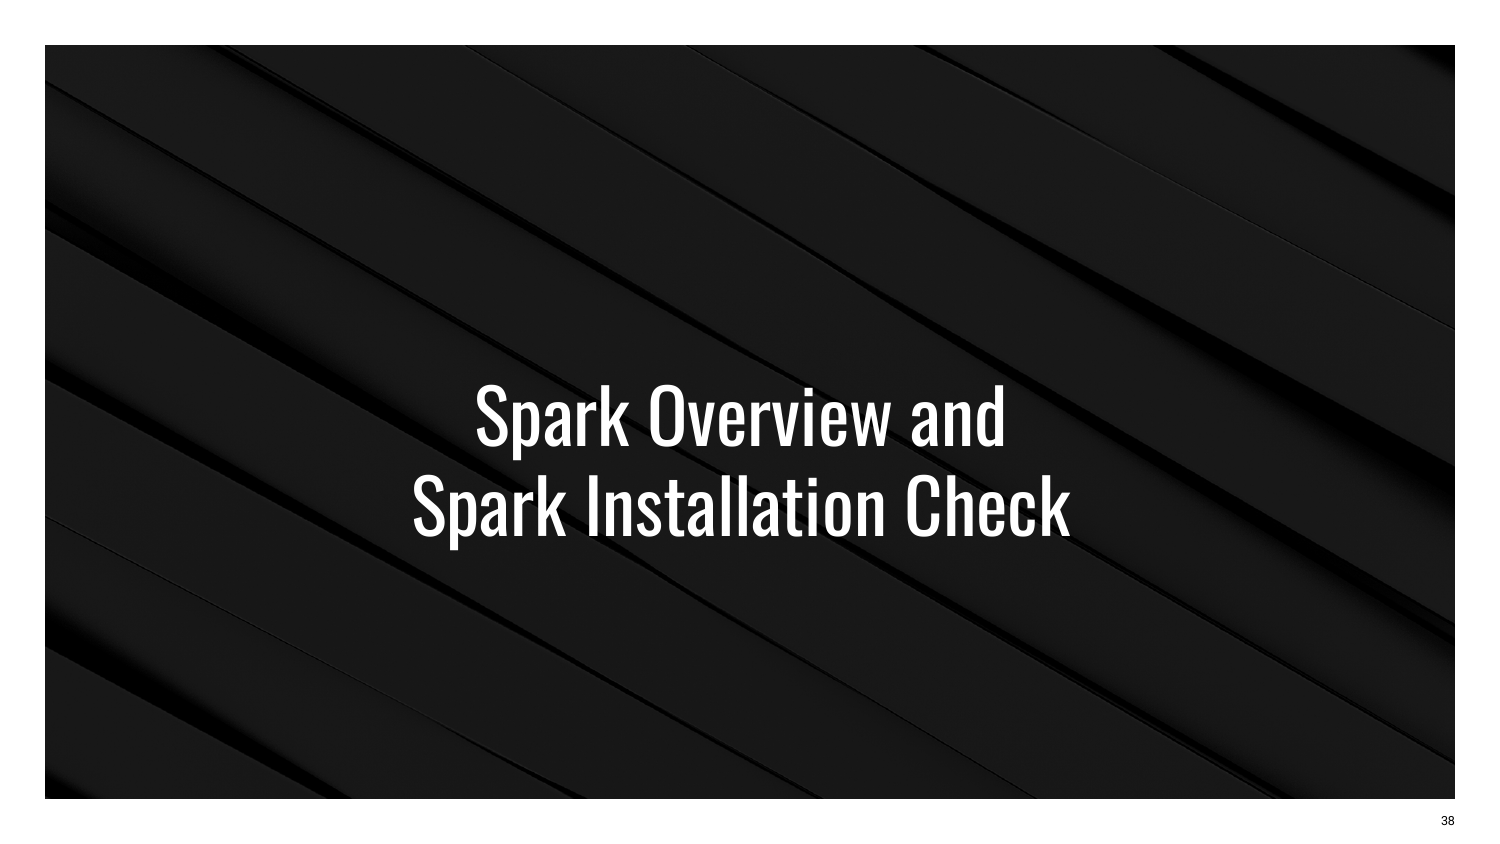

# Spark Overview and
Spark Installation Check
38